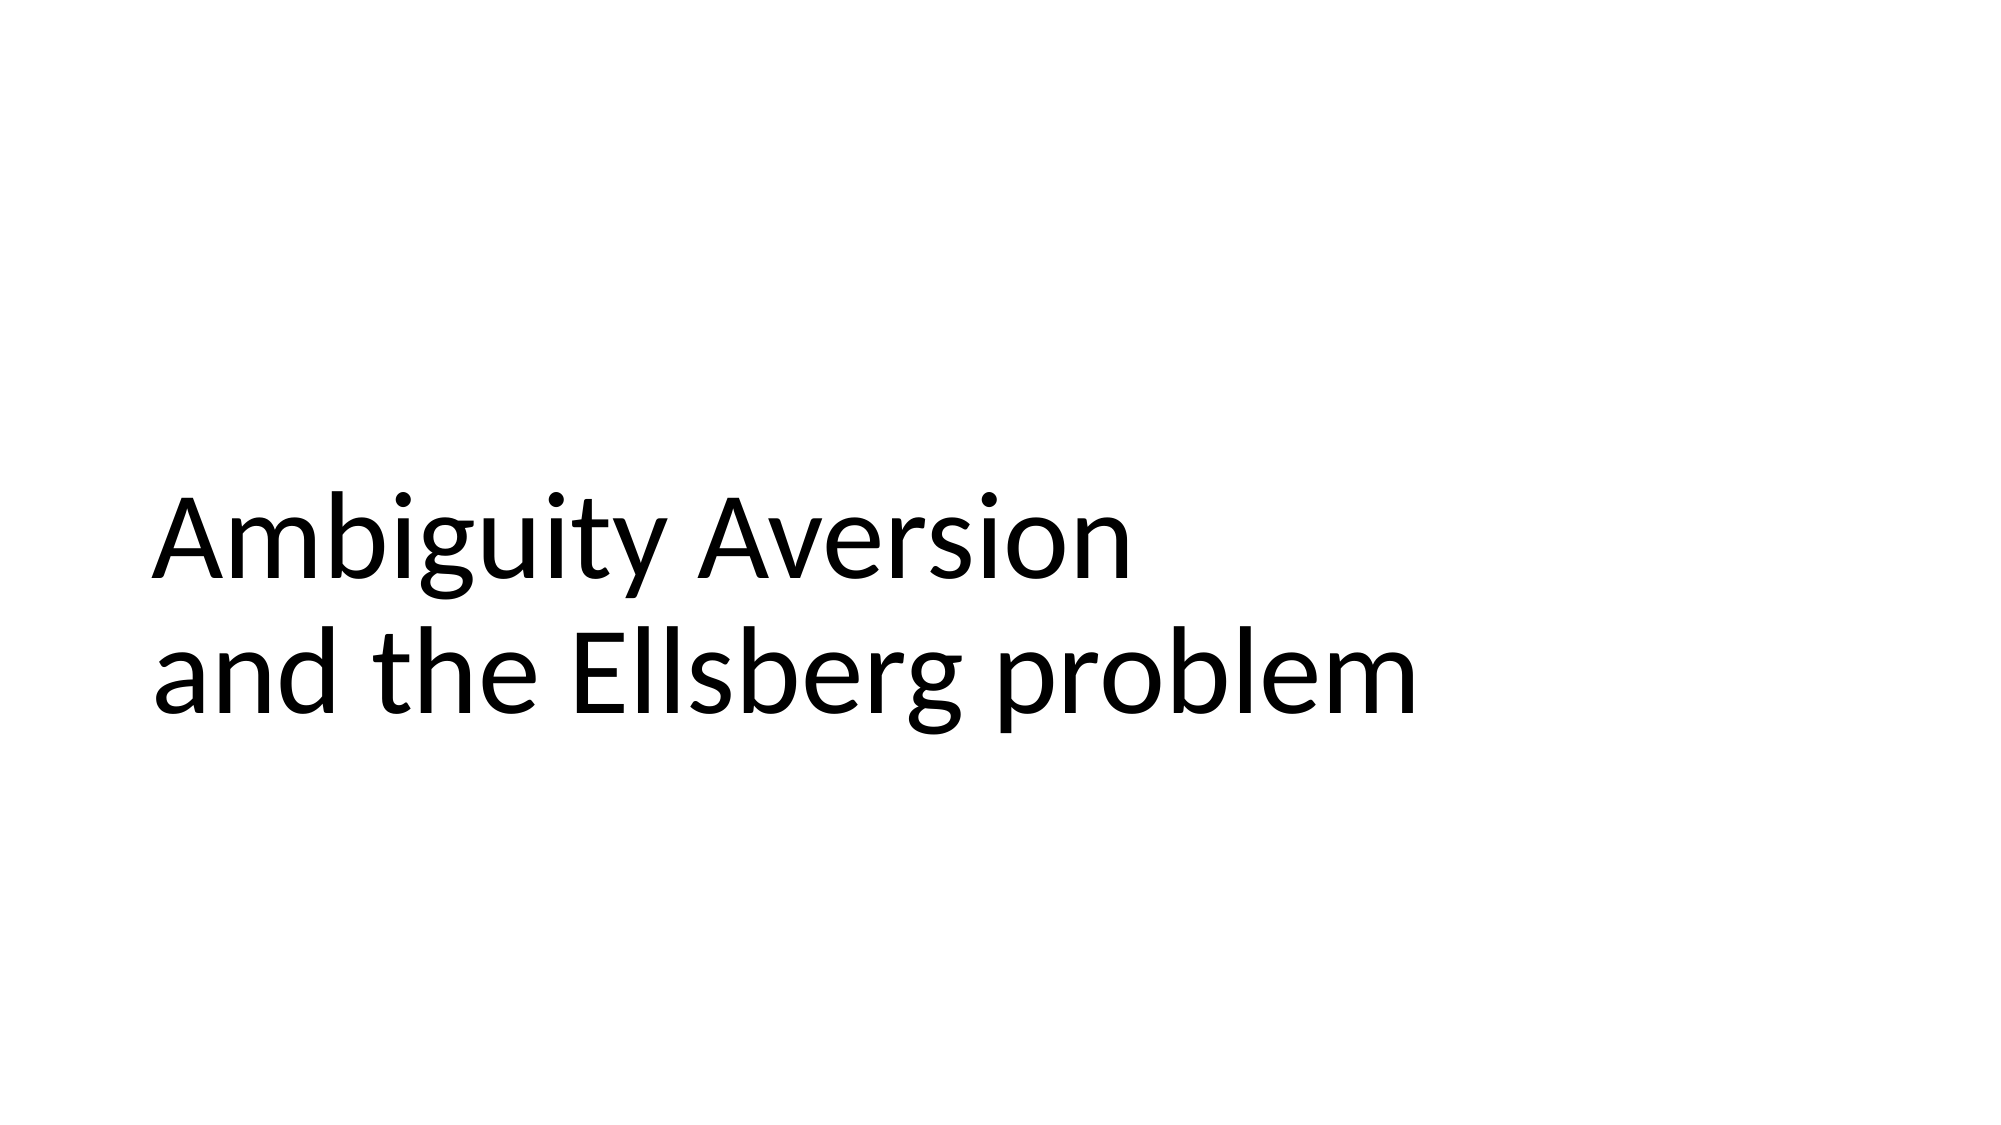

# Ambiguity Aversion and the Ellsberg problem